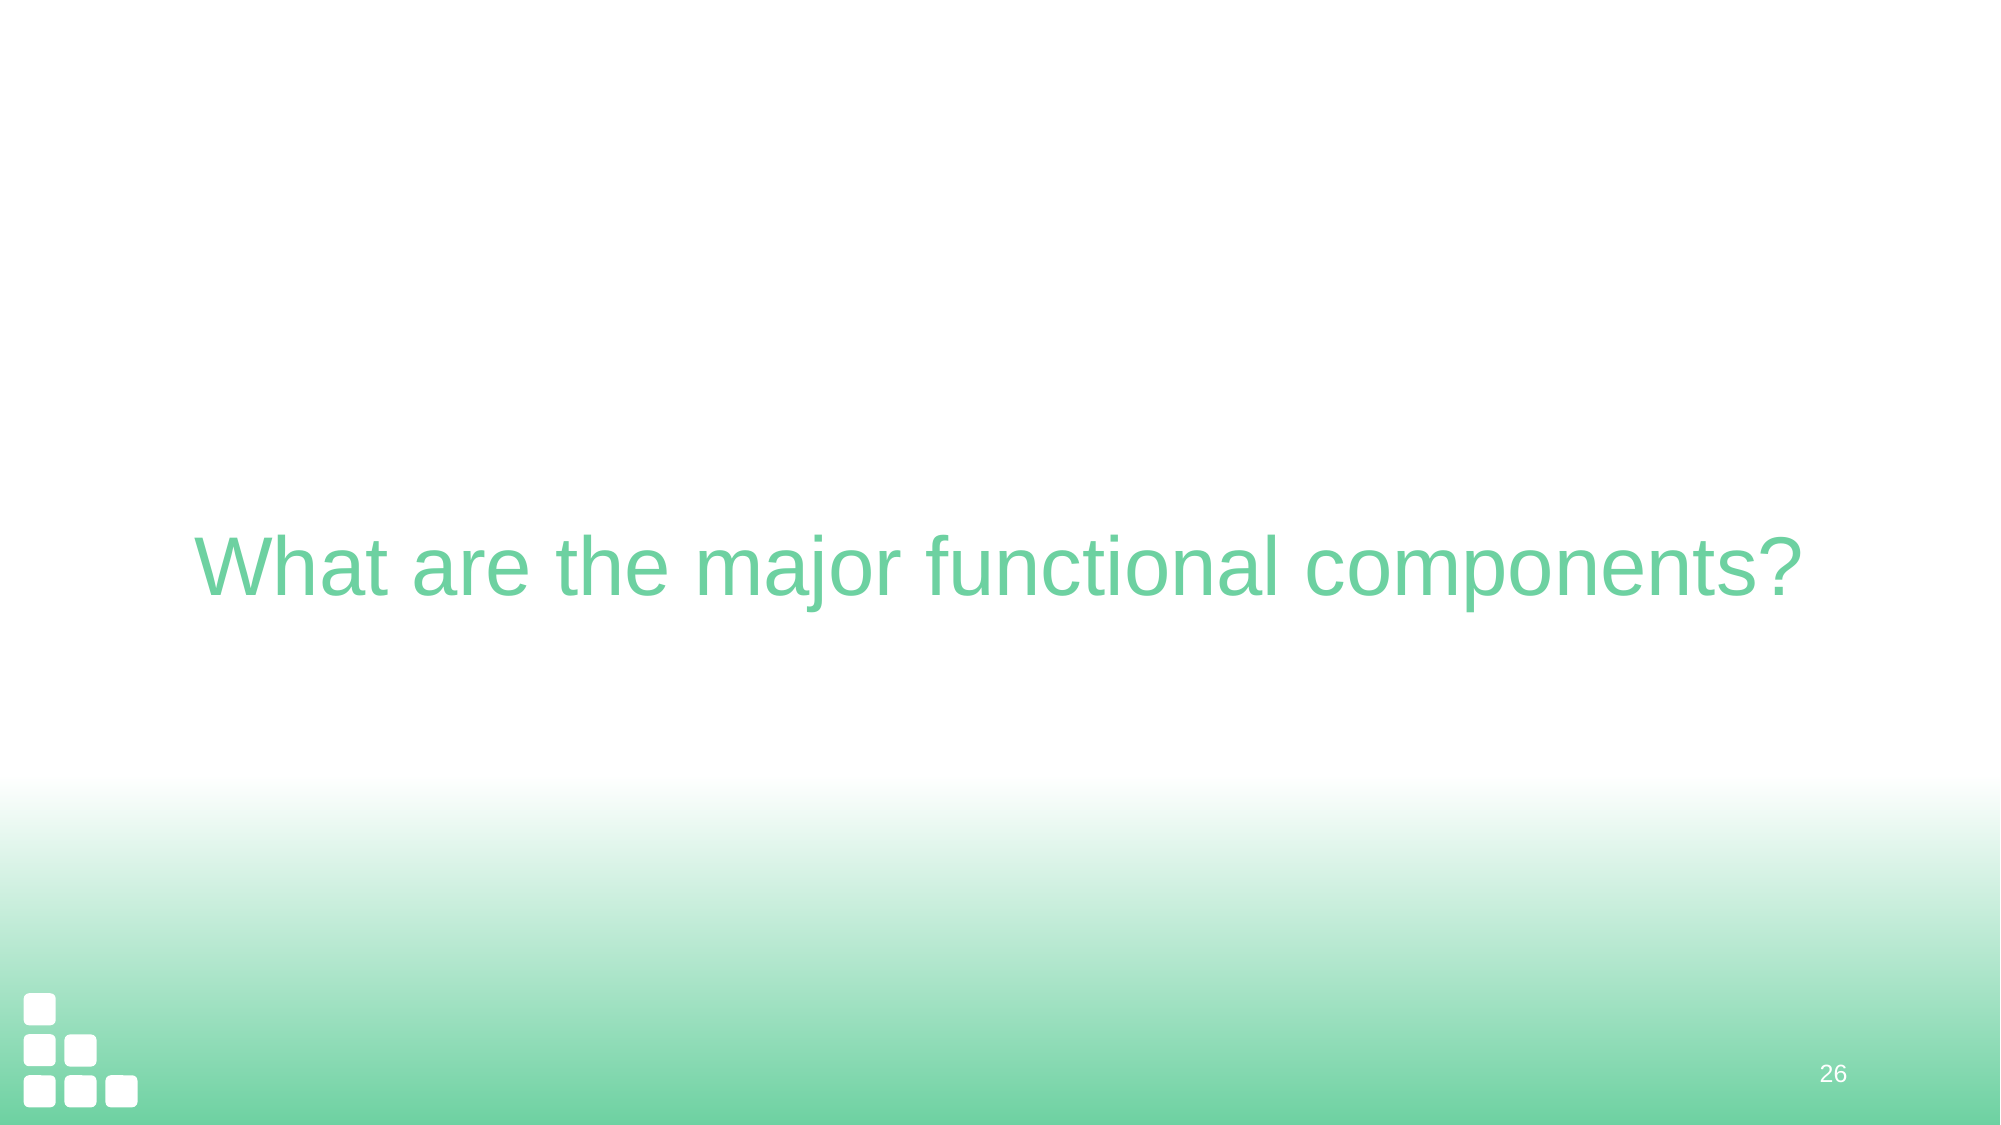

# What are the major functional components?
26